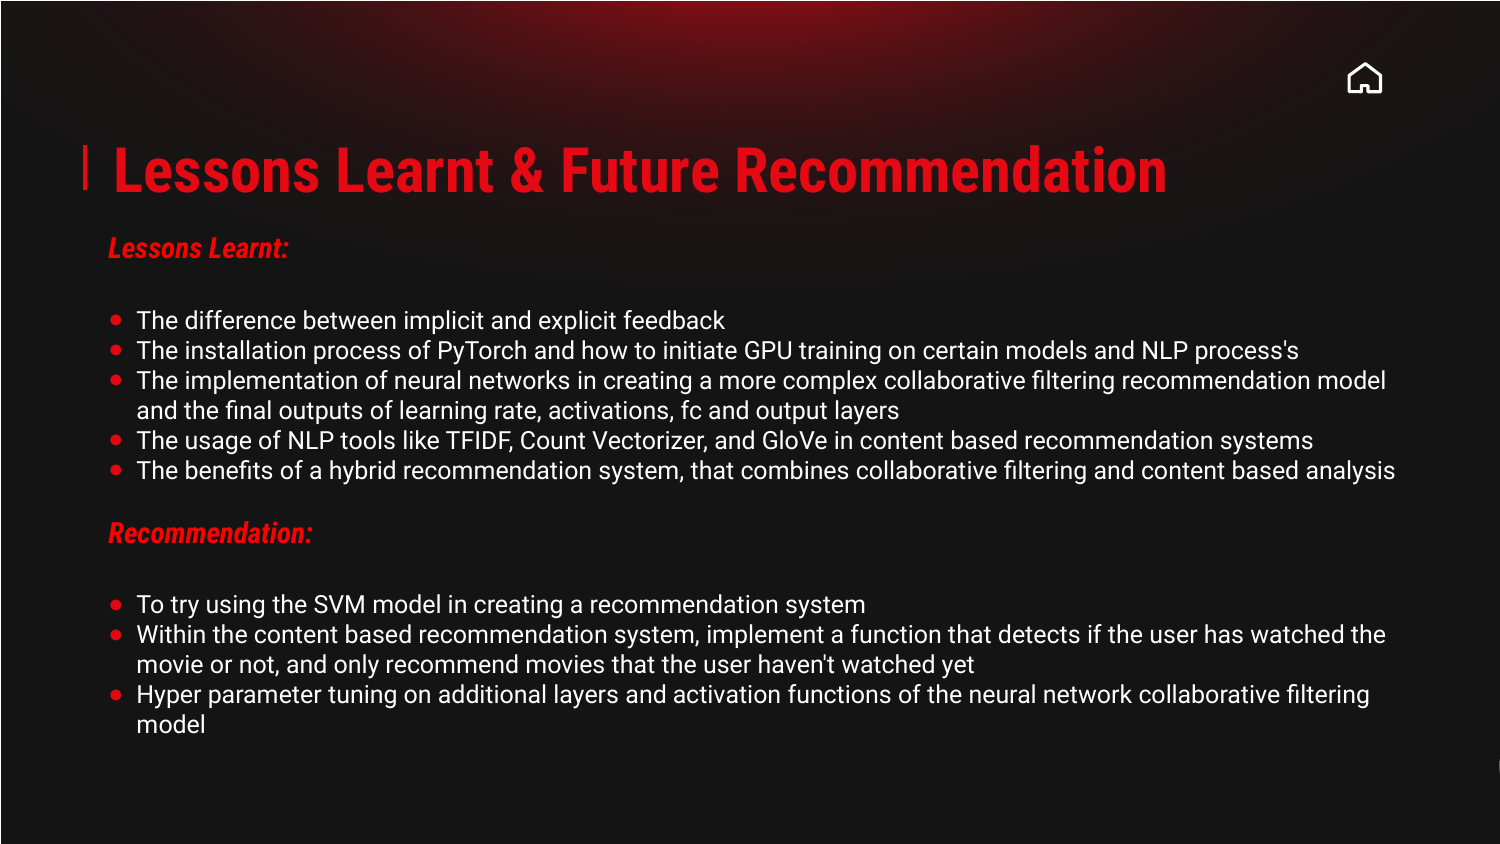

# Lessons Learnt & Future Recommendation
Lessons Learnt:

The difference between implicit and explicit feedback
The installation process of PyTorch and how to initiate GPU training on certain models and NLP process's
The implementation of neural networks in creating a more complex collaborative filtering recommendation model and the final outputs of learning rate, activations, fc and output layers
The usage of NLP tools like TFIDF, Count Vectorizer, and GloVe in content based recommendation systems
The benefits of a hybrid recommendation system, that combines collaborative filtering and content based analysis

Recommendation:

To try using the SVM model in creating a recommendation system
Within the content based recommendation system, implement a function that detects if the user has watched the movie or not, and only recommend movies that the user haven't watched yet
Hyper parameter tuning on additional layers and activation functions of the neural network collaborative filtering model